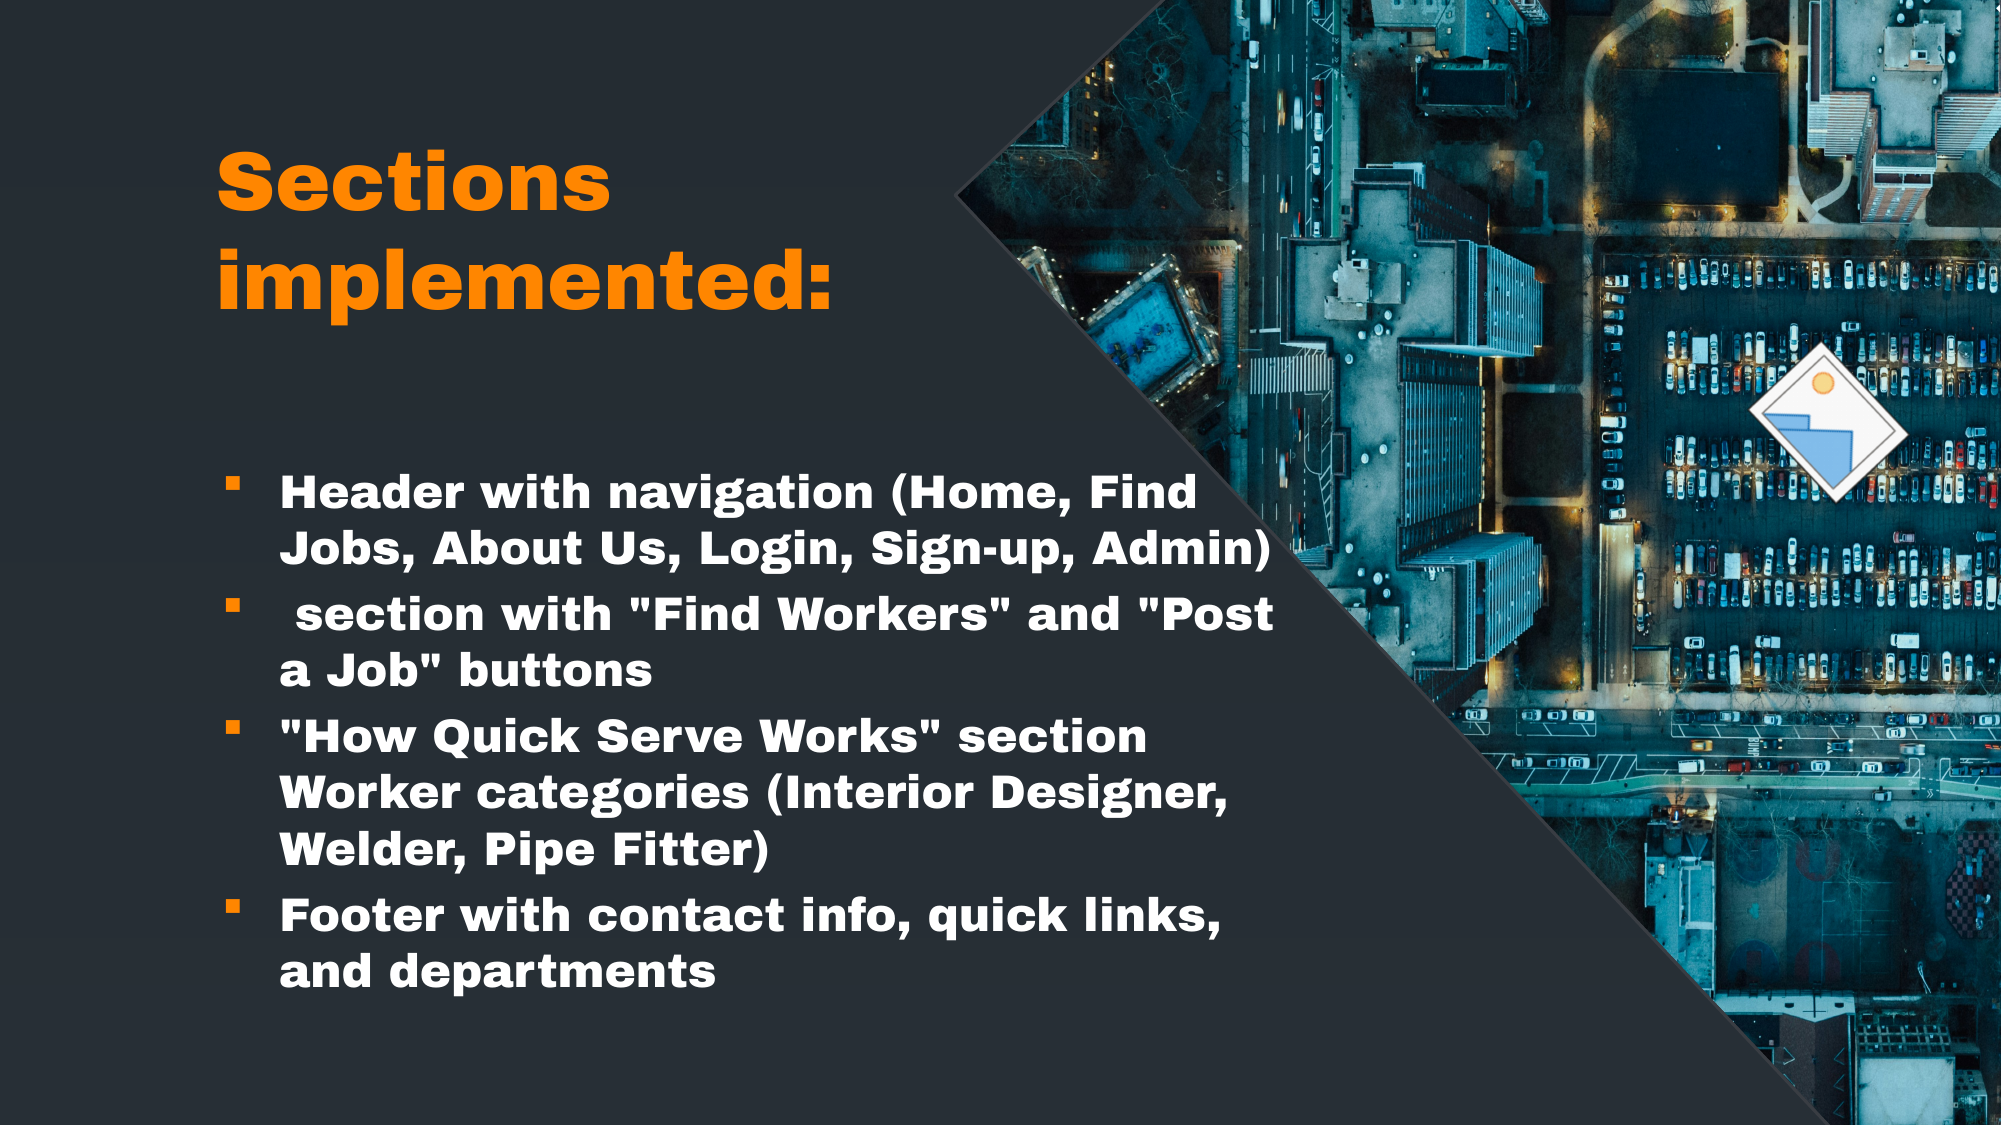

# Sections implemented:
Header with navigation (Home, Find Jobs, About Us, Login, Sign-up, Admin)
 section with "Find Workers" and "Post a Job" buttons
"How Quick Serve Works" section Worker categories (Interior Designer, Welder, Pipe Fitter)
Footer with contact info, quick links, and departments